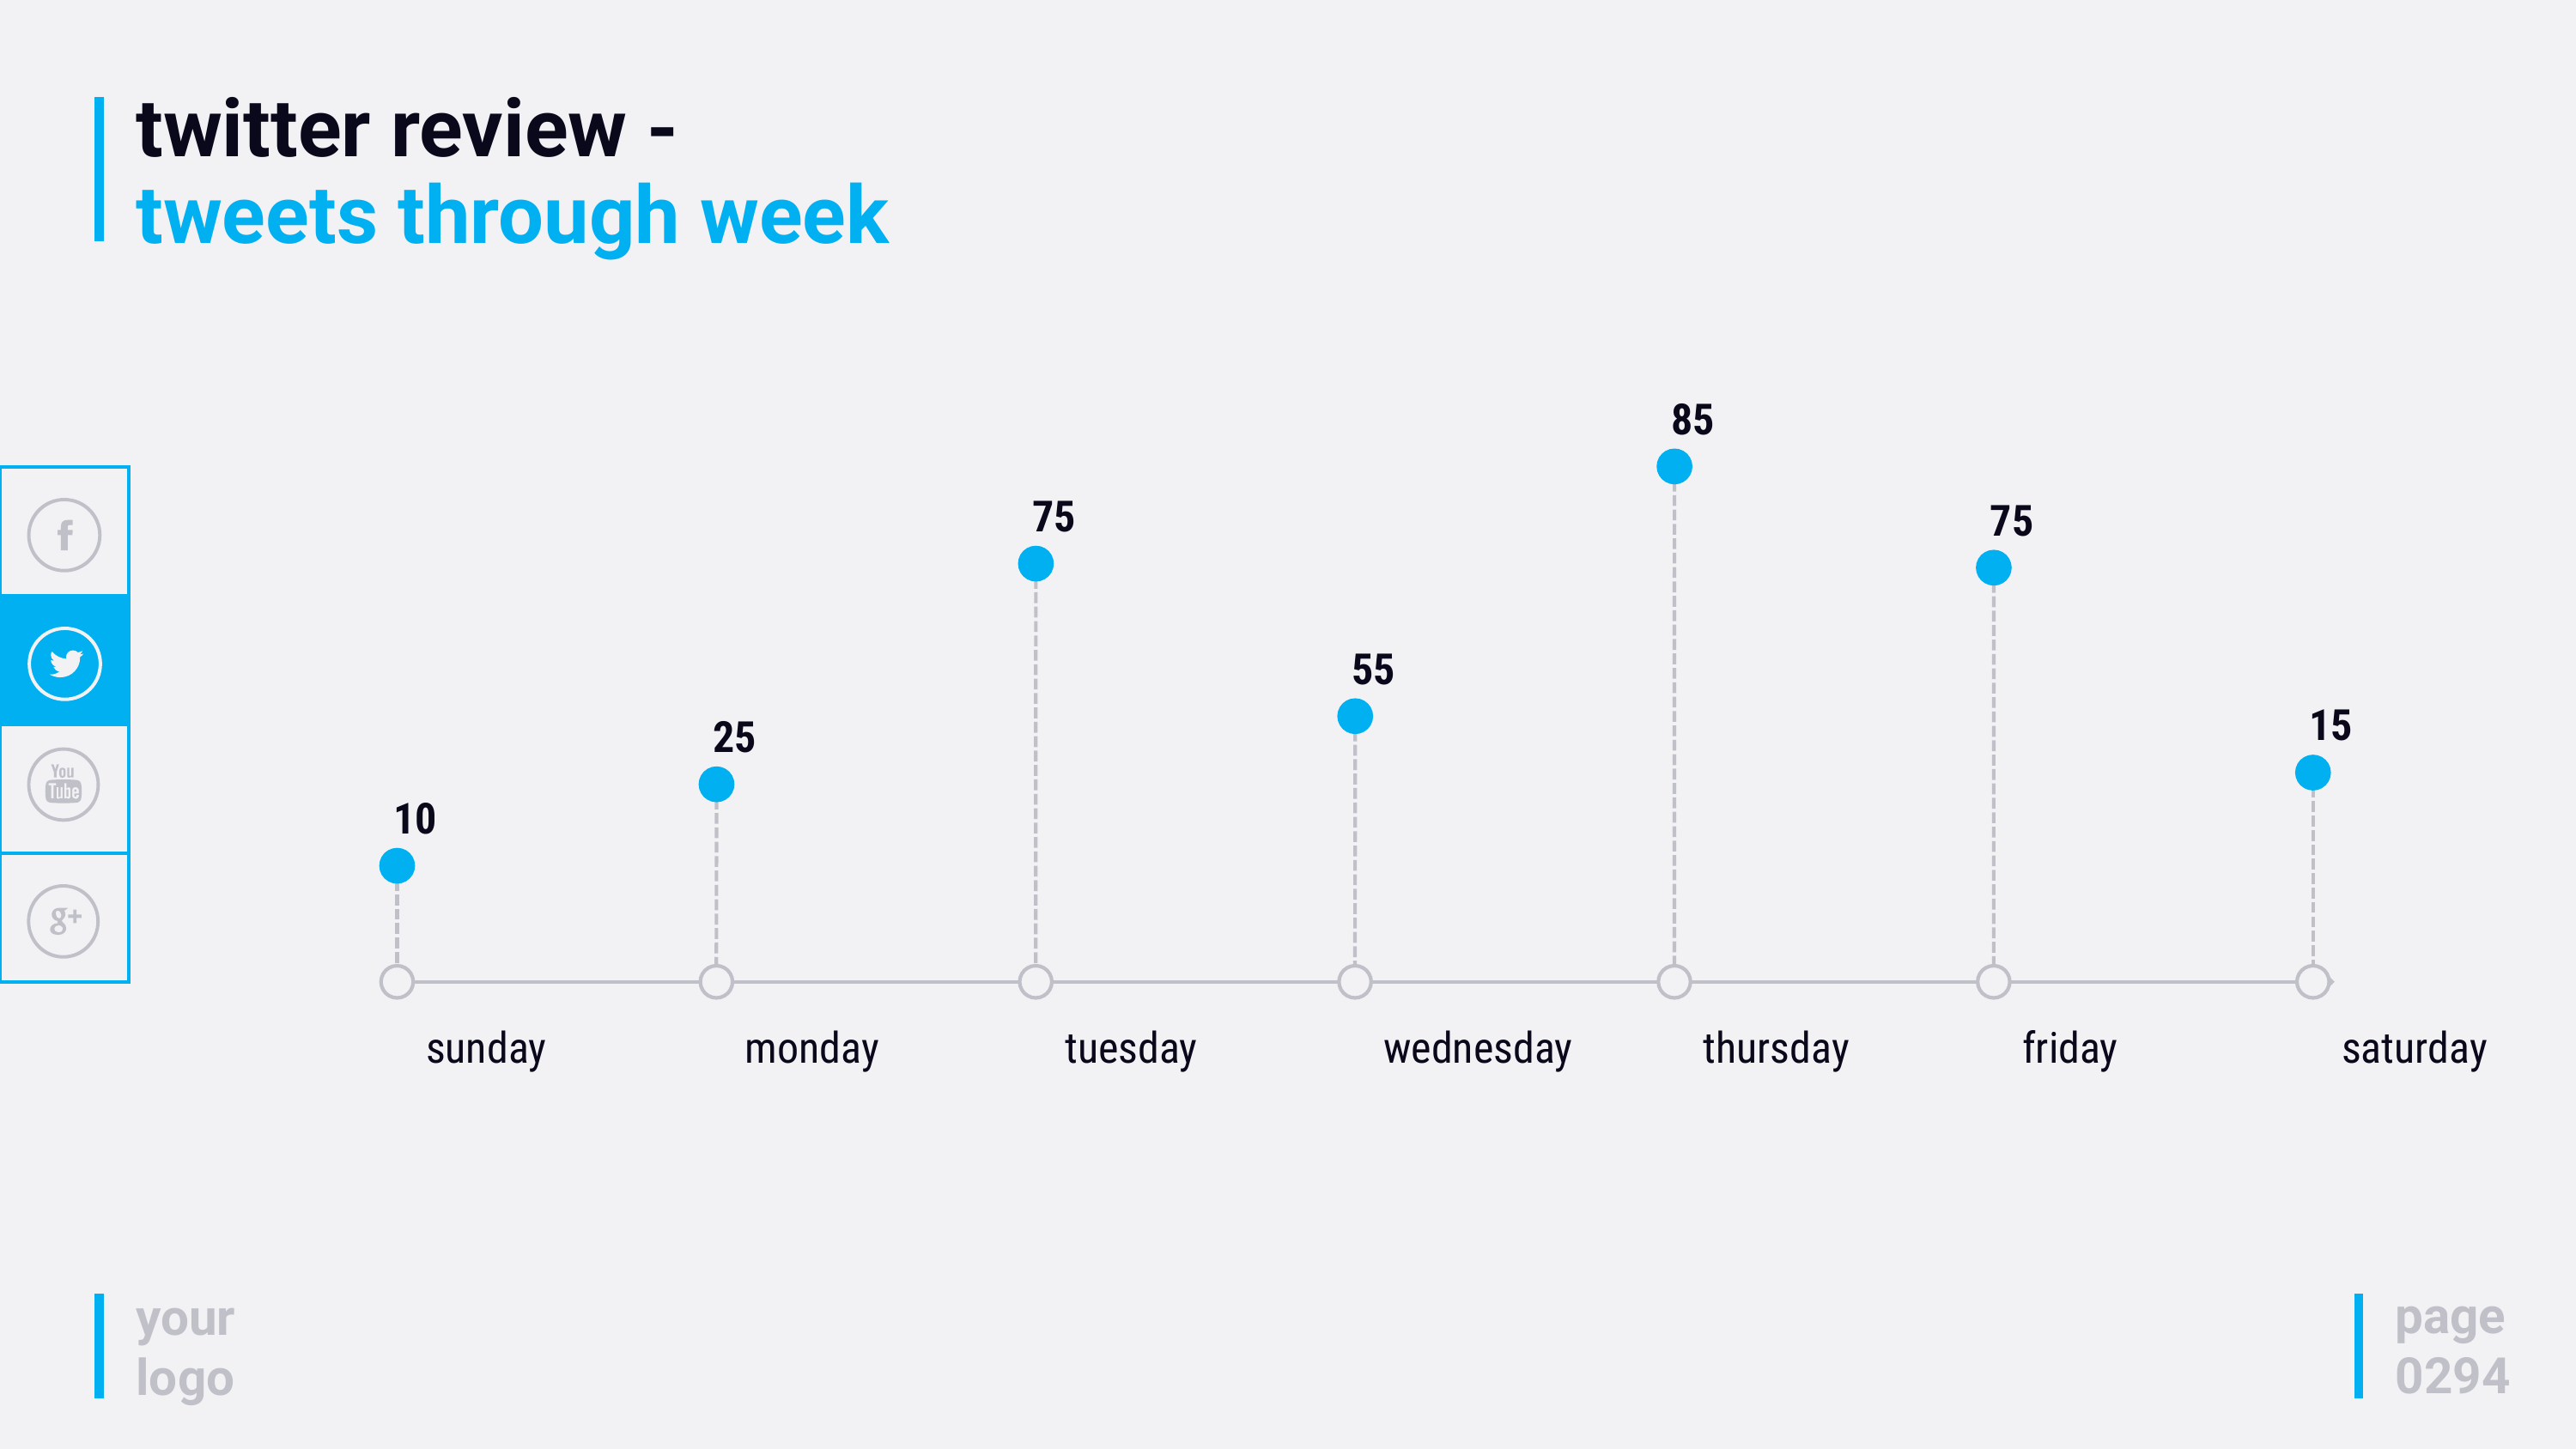

# twitter review - tweets through week
85

75

75

55

15

25

10

sunday
monday
tuesday
wednesday
thursday
friday
saturday

page
0294